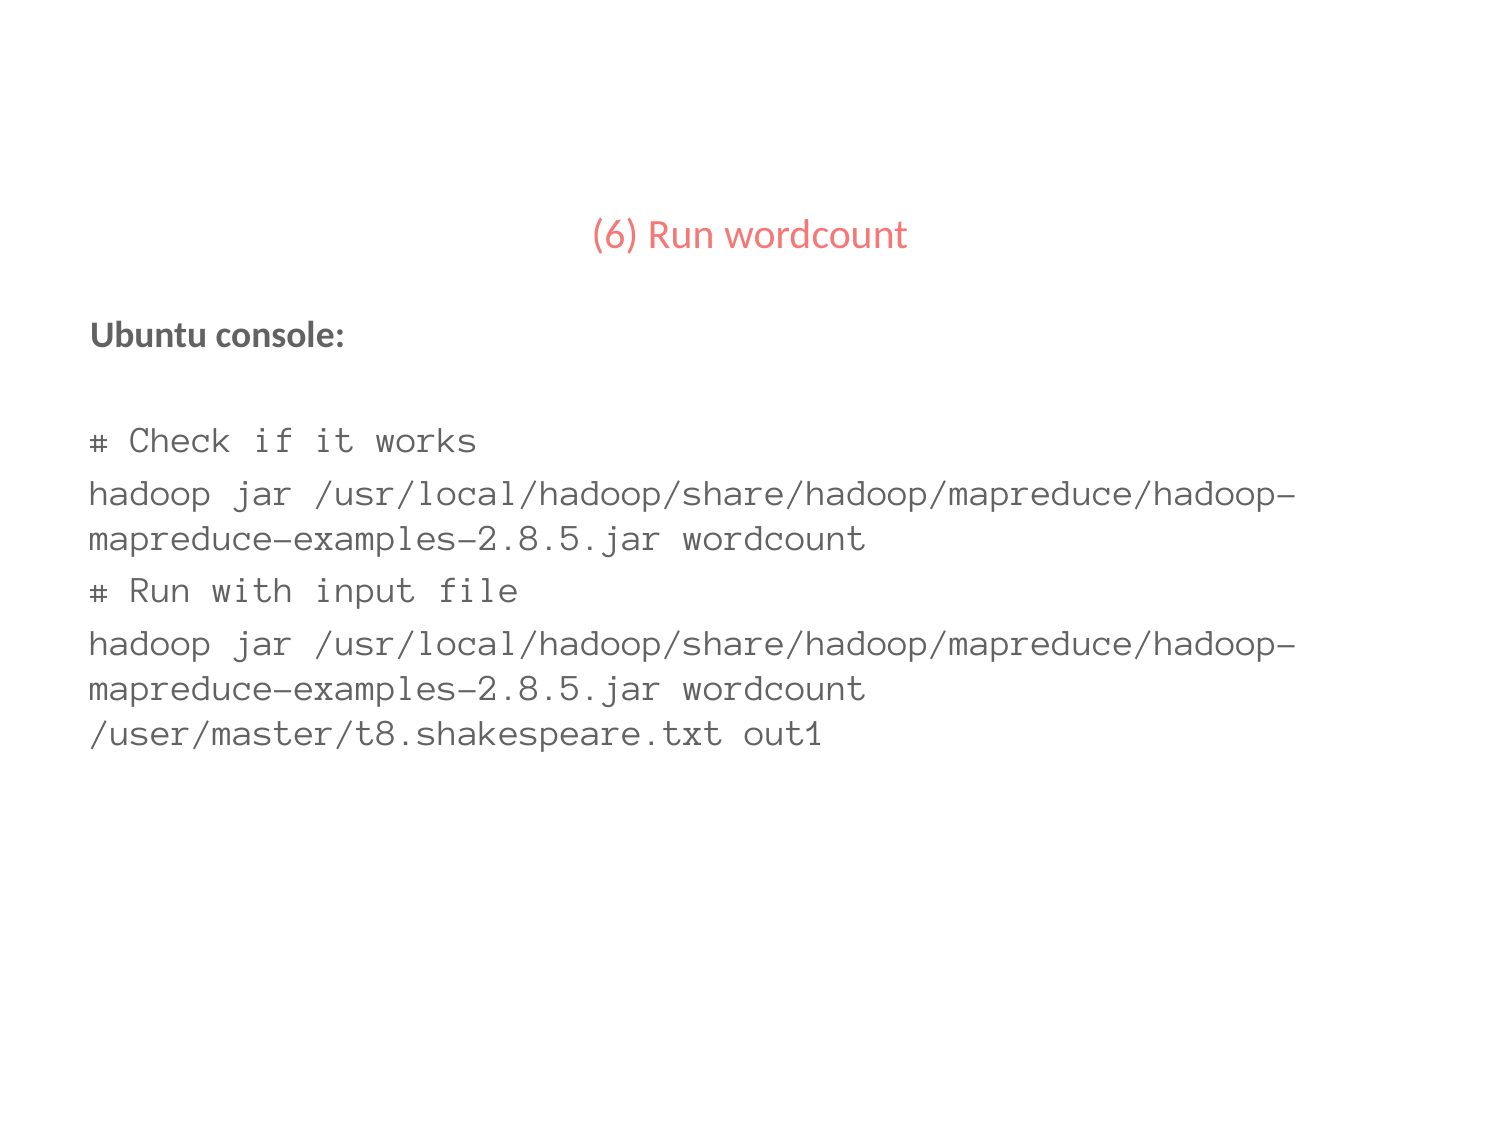

# (6) Run wordcount
Ubuntu console:

# Check if it works
hadoop jar /usr/local/hadoop/share/hadoop/mapreduce/hadoop-mapreduce-examples-2.8.5.jar wordcount
# Run with input file
hadoop jar /usr/local/hadoop/share/hadoop/mapreduce/hadoop-mapreduce-examples-2.8.5.jar wordcount /user/master/t8.shakespeare.txt out1